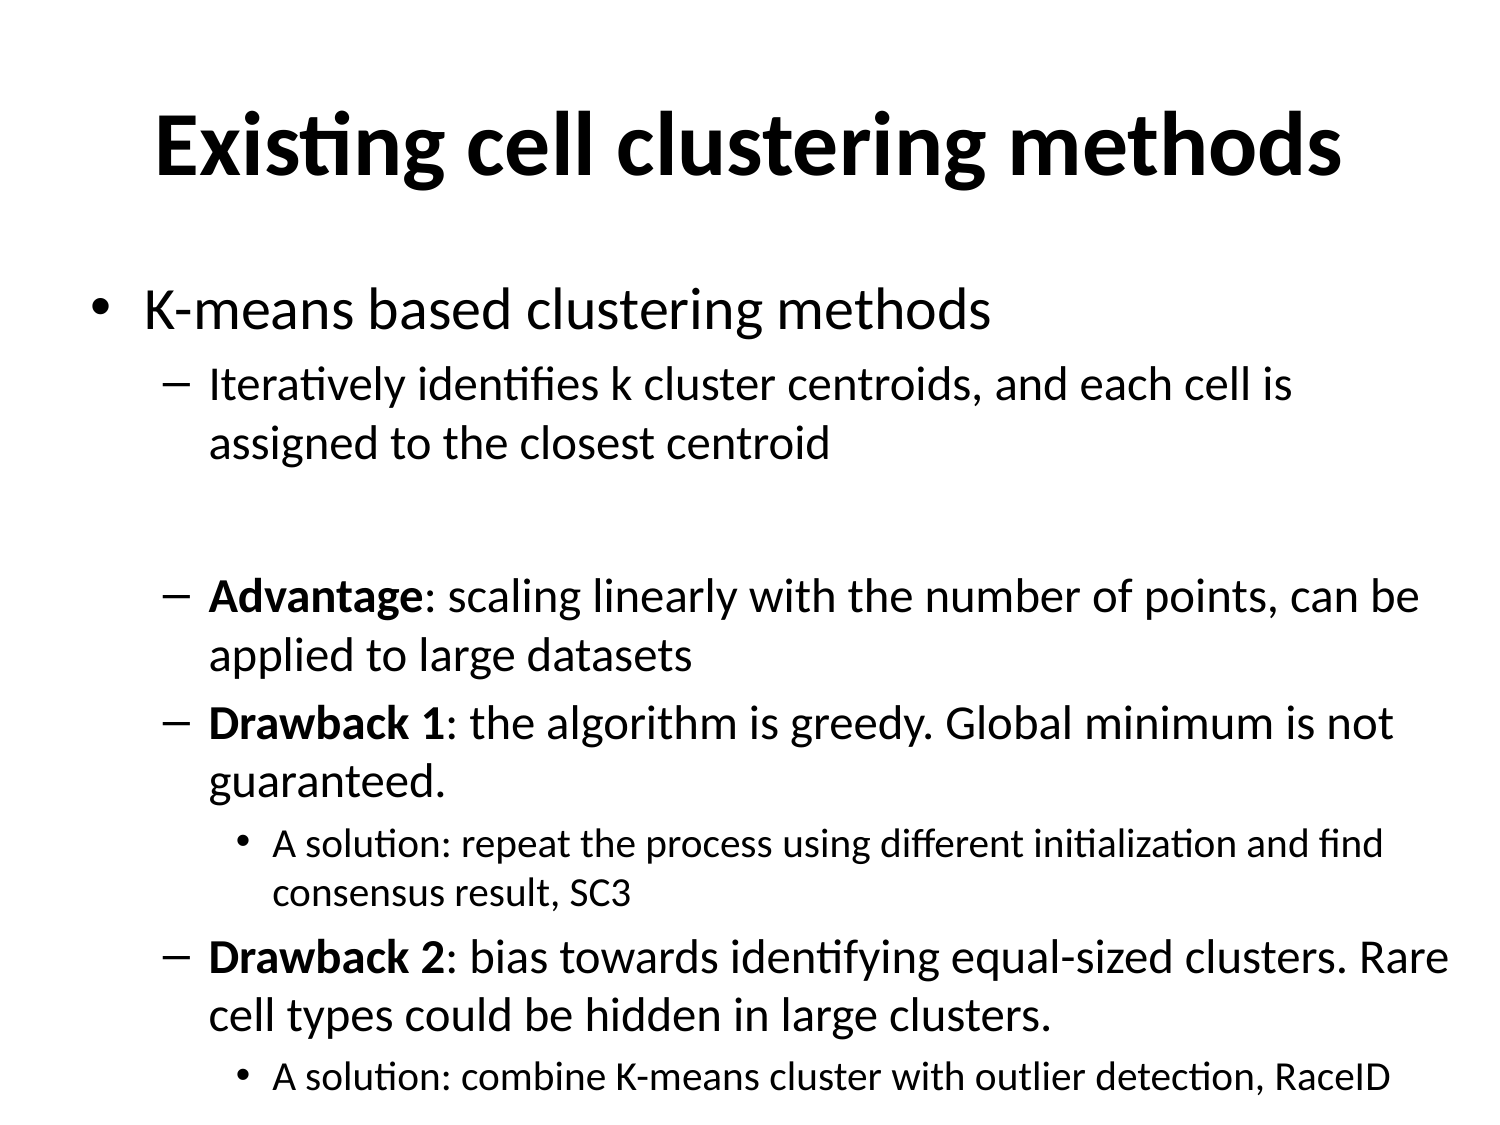

# Existing cell clustering methods
K-means based clustering methods
Iteratively identifies k cluster centroids, and each cell is assigned to the closest centroid

Advantage: scaling linearly with the number of points, can be applied to large datasets
Drawback 1: the algorithm is greedy. Global minimum is not guaranteed.
A solution: repeat the process using different initialization and find consensus result, SC3
Drawback 2: bias towards identifying equal-sized clusters. Rare cell types could be hidden in large clusters.
A solution: combine K-means cluster with outlier detection, RaceID